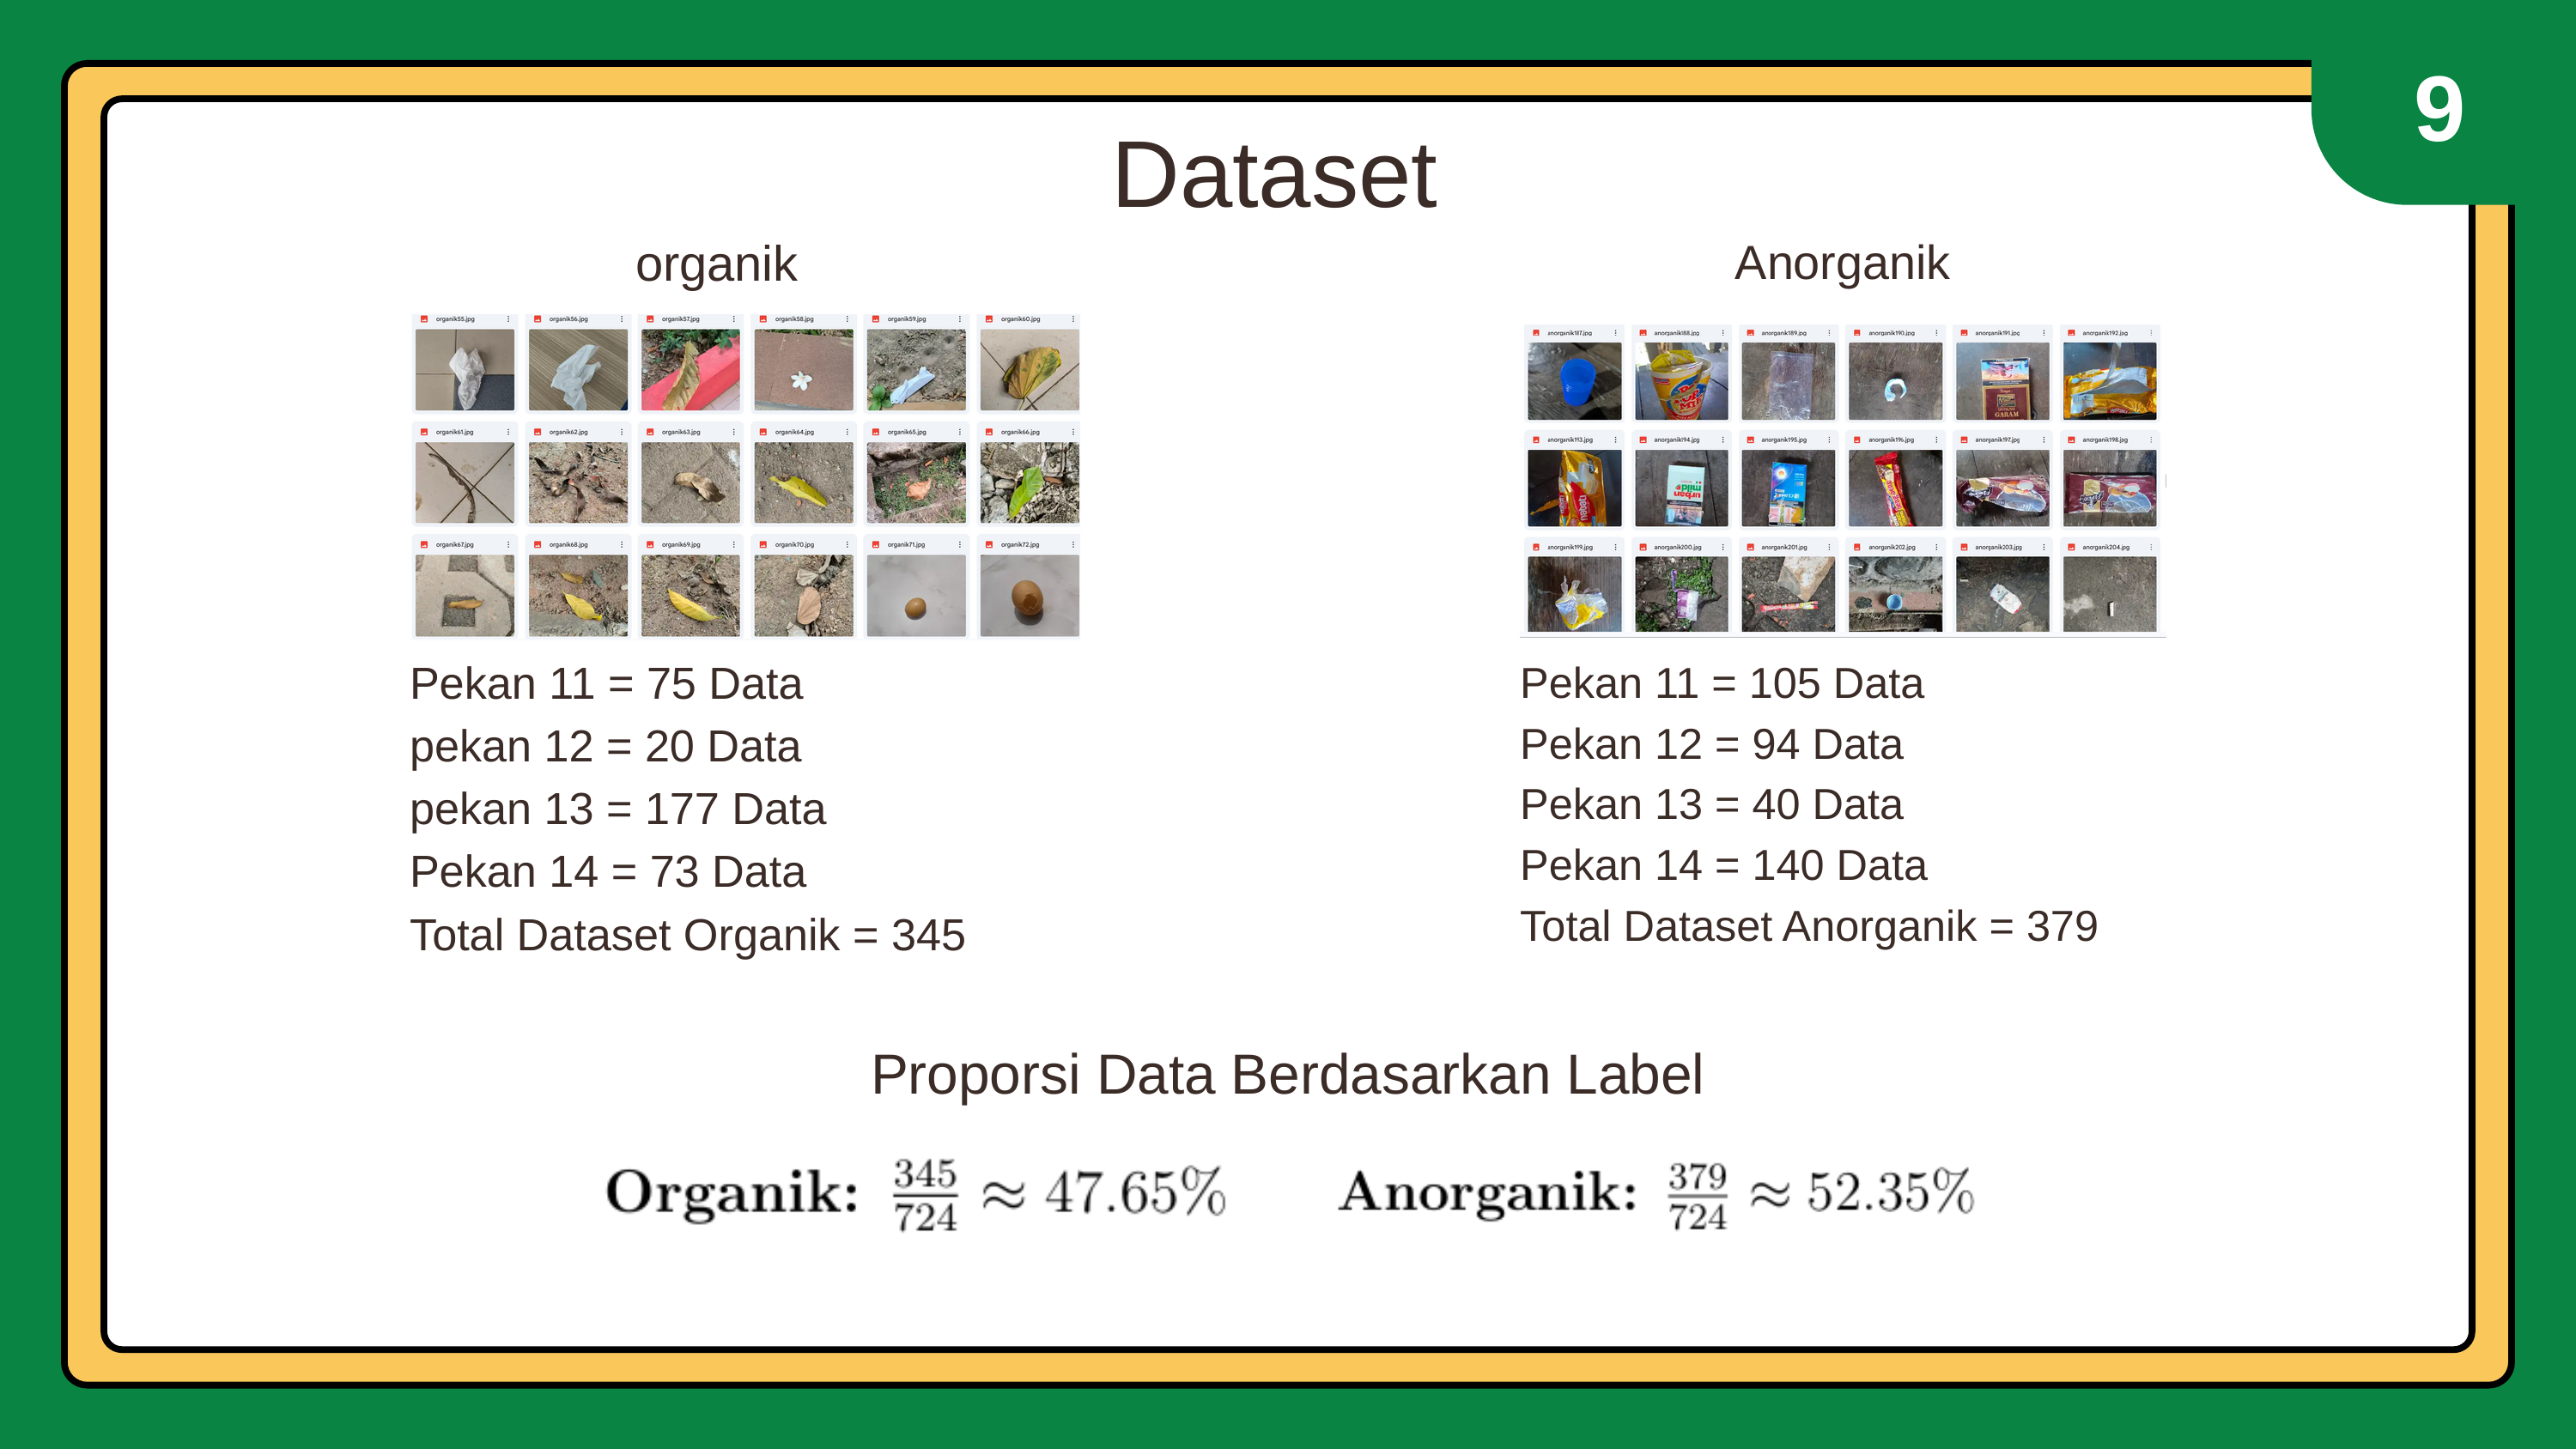

9

Dataset
organik
Anorganik

Pekan 11 = 75 Data
pekan 12 = 20 Data
pekan 13 = 177 Data
Pekan 14 = 73 Data
Total Dataset Organik = 345
Pekan 11 = 105 Data
Pekan 12 = 94 Data
Pekan 13 = 40 Data
Pekan 14 = 140 Data
Total Dataset Anorganik = 379
Proporsi Data Berdasarkan Label